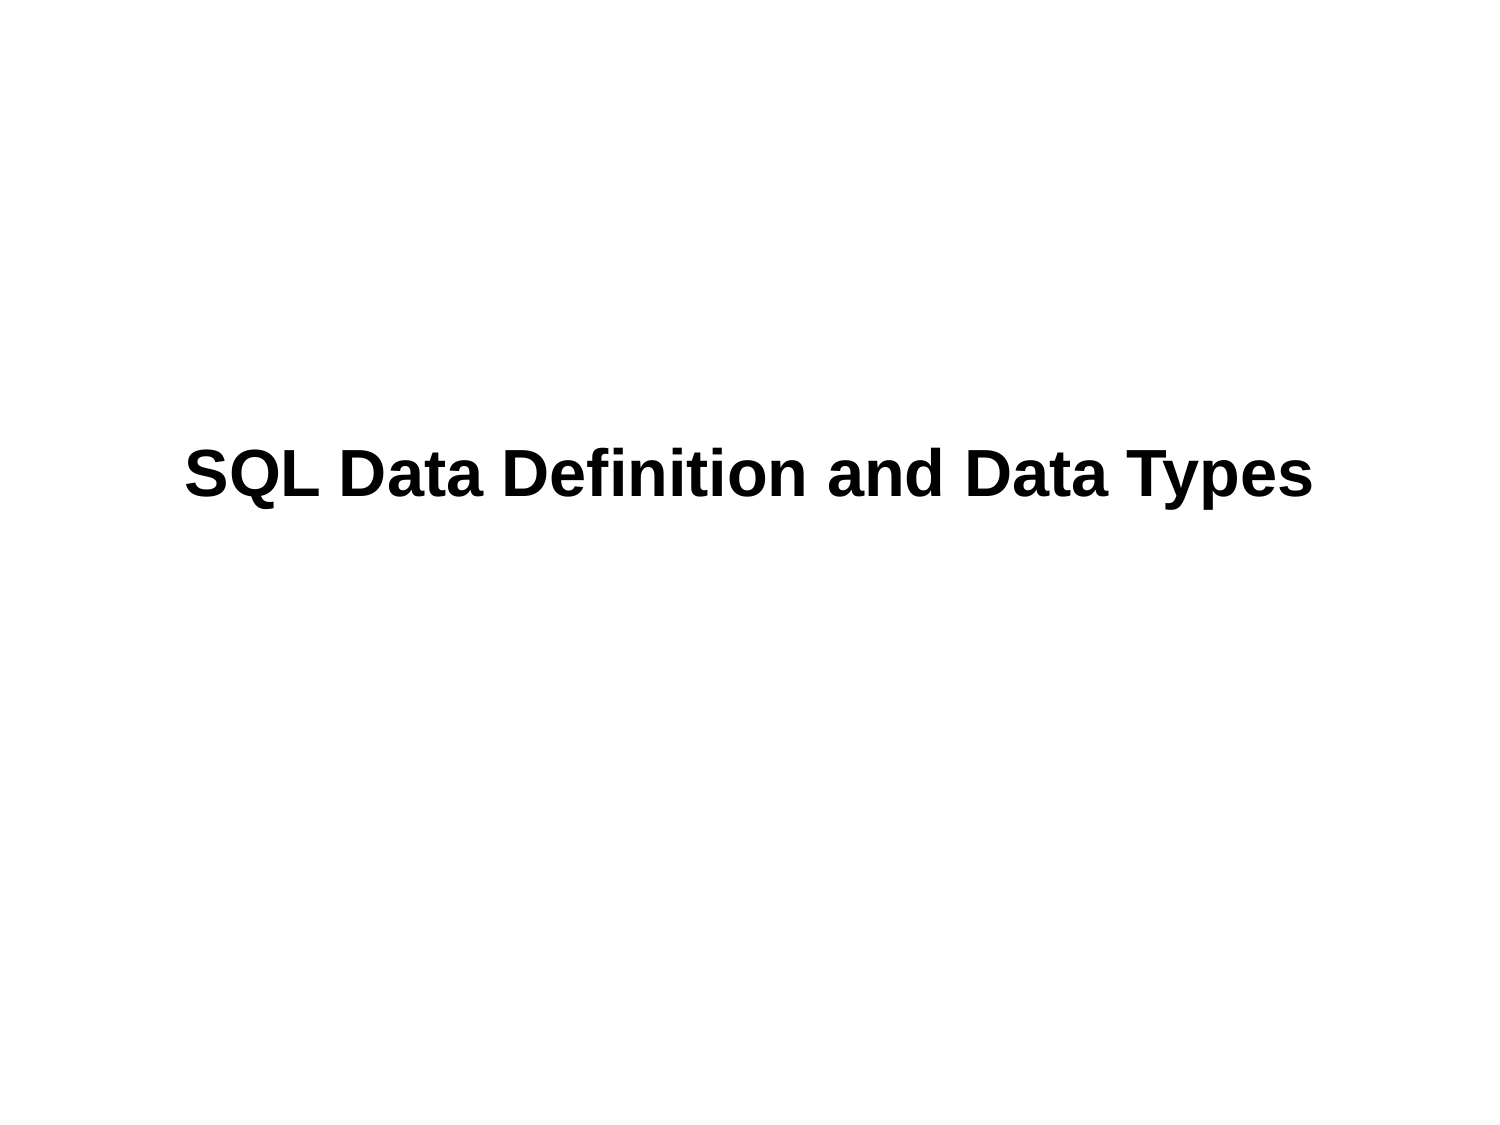

# SQL Data Definition and Data Types